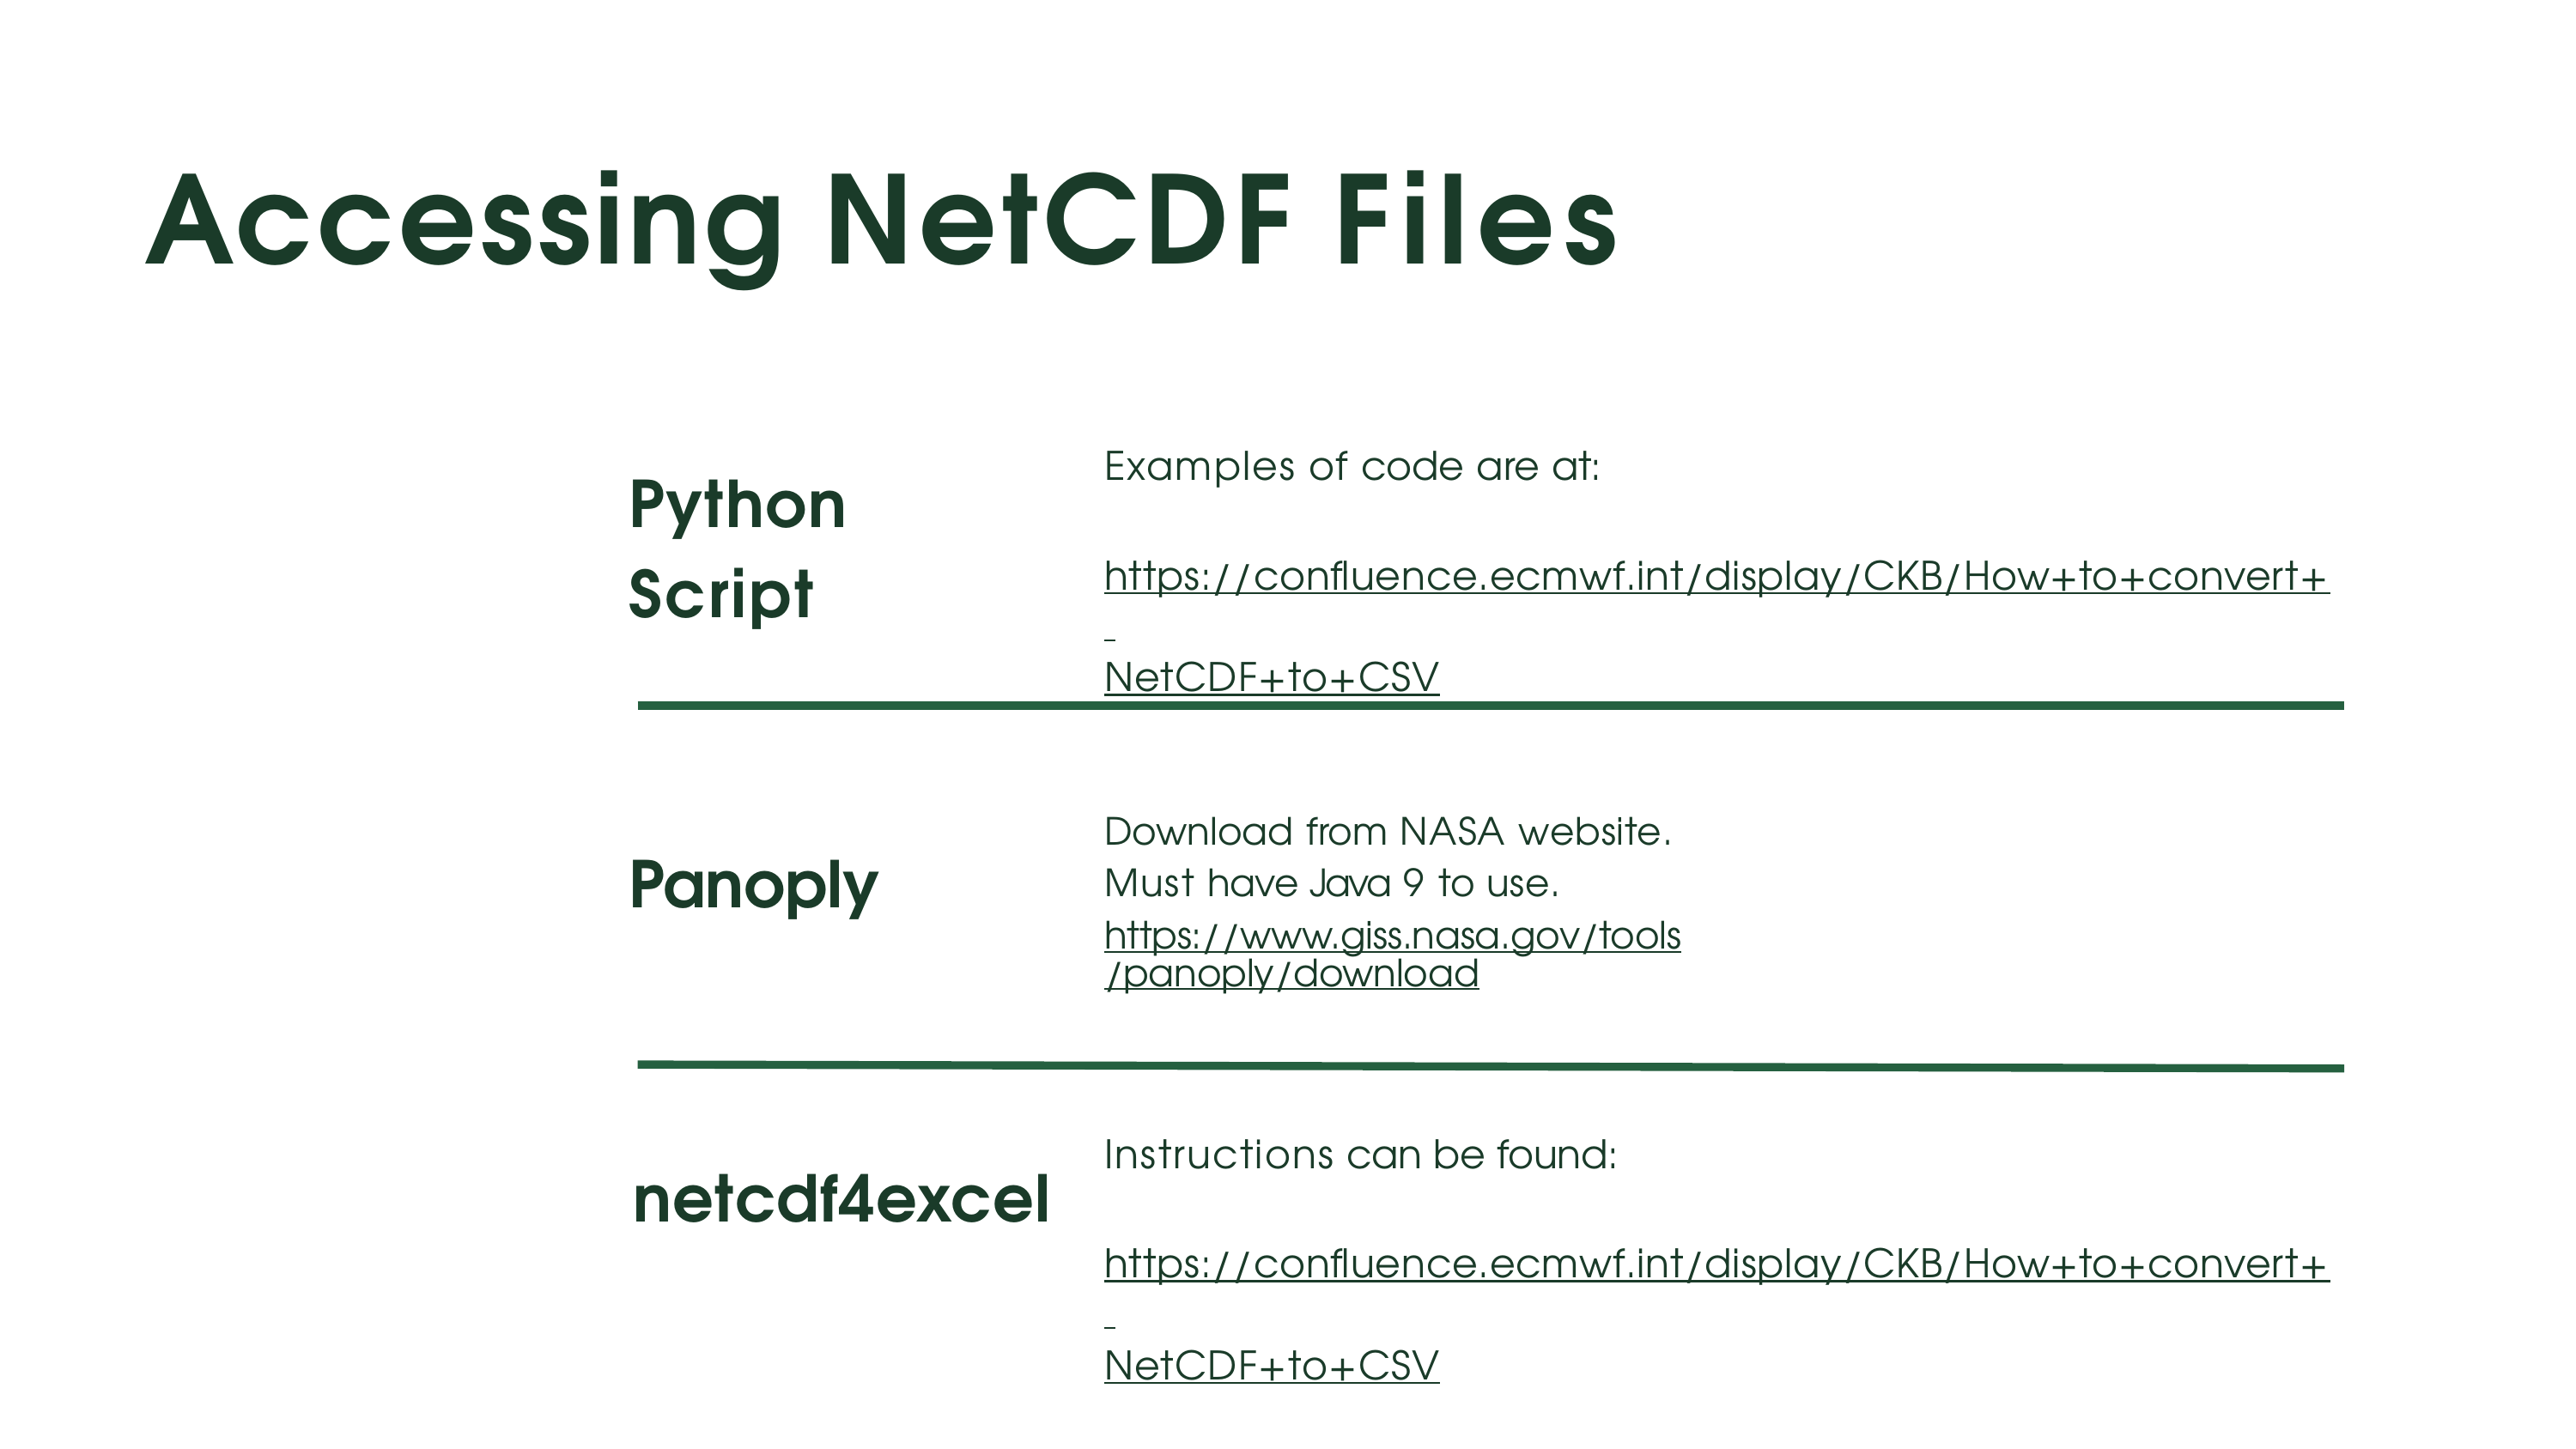

# Accessing NetCDF Files
Examples of code are at:
Python Script
https://confluence.ecmwf.int/display/CKB/How+to+convert+ NetCDF+to+CSV

Download from NASA website. Must have Java 9 to use.
https://www.giss.nasa.gov/tools/panoply/download
Panoply

Instructions can be found:
netcdf4excel
https://confluence.ecmwf.int/display/CKB/How+to+convert+ NetCDF+to+CSV